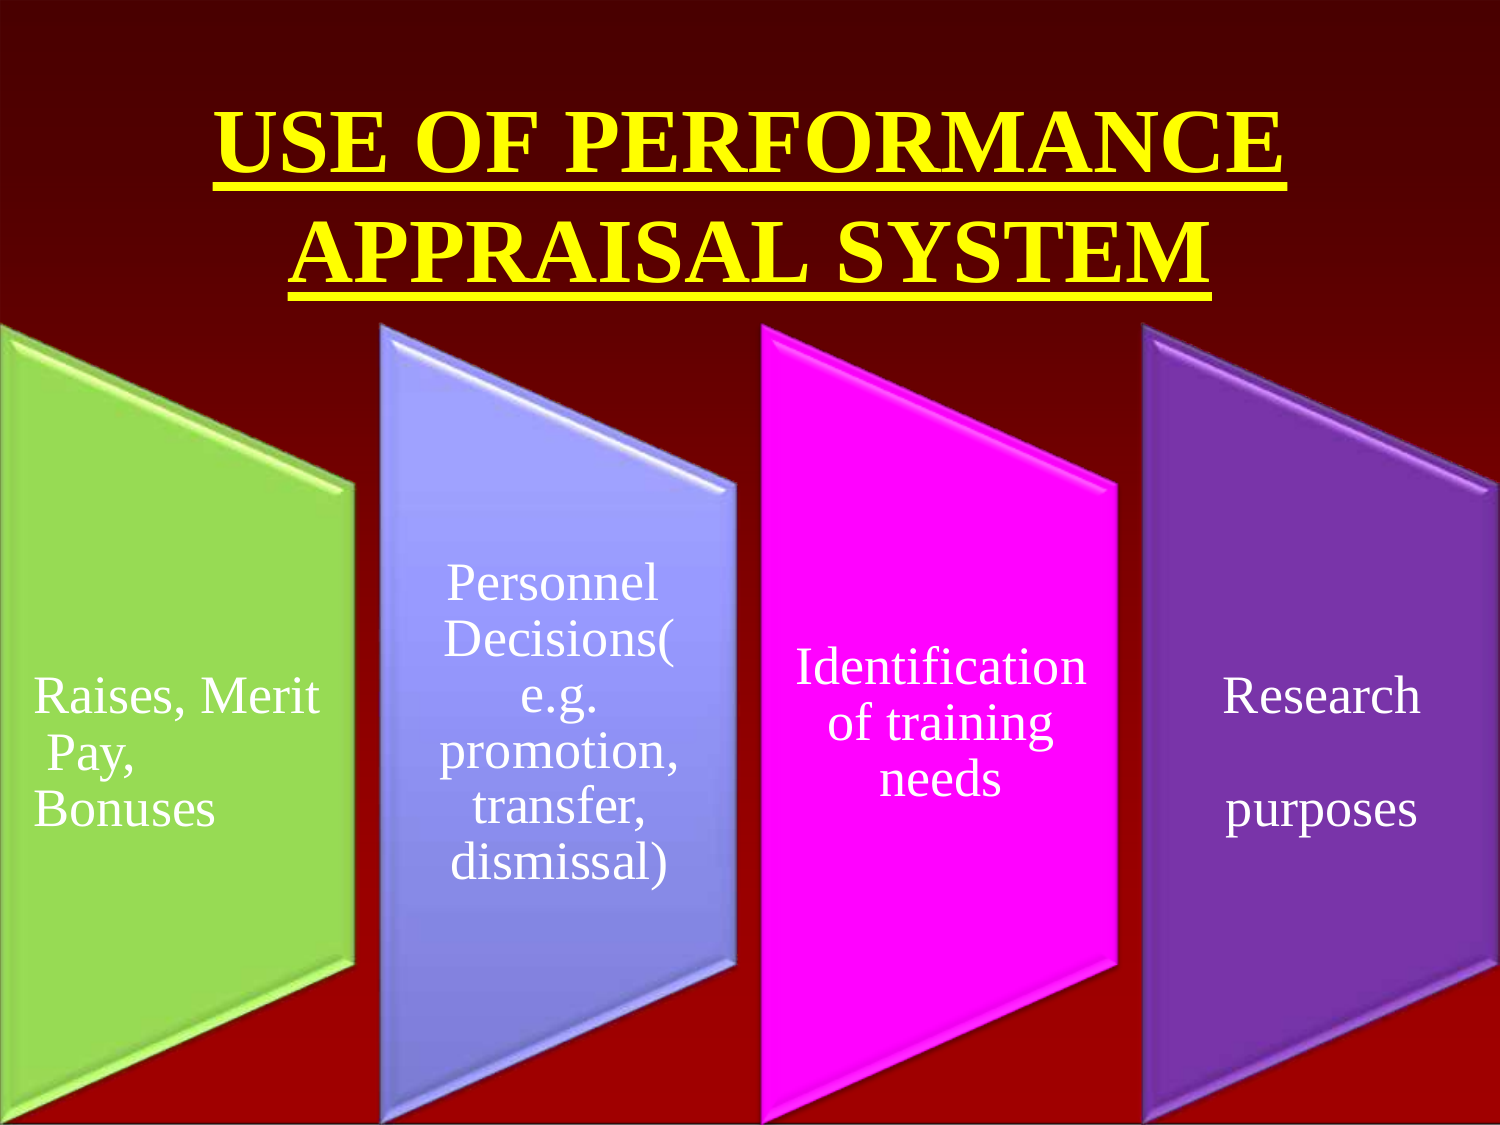

# USE OF PERFORMANCE

APPRAISAL SYSTEM

Personnel  Decisions(  e.g.  promotion,  transfer,  dismissal)
Identification  of training  needs
Raises, Merit  Pay, Bonuses
Research  purposes